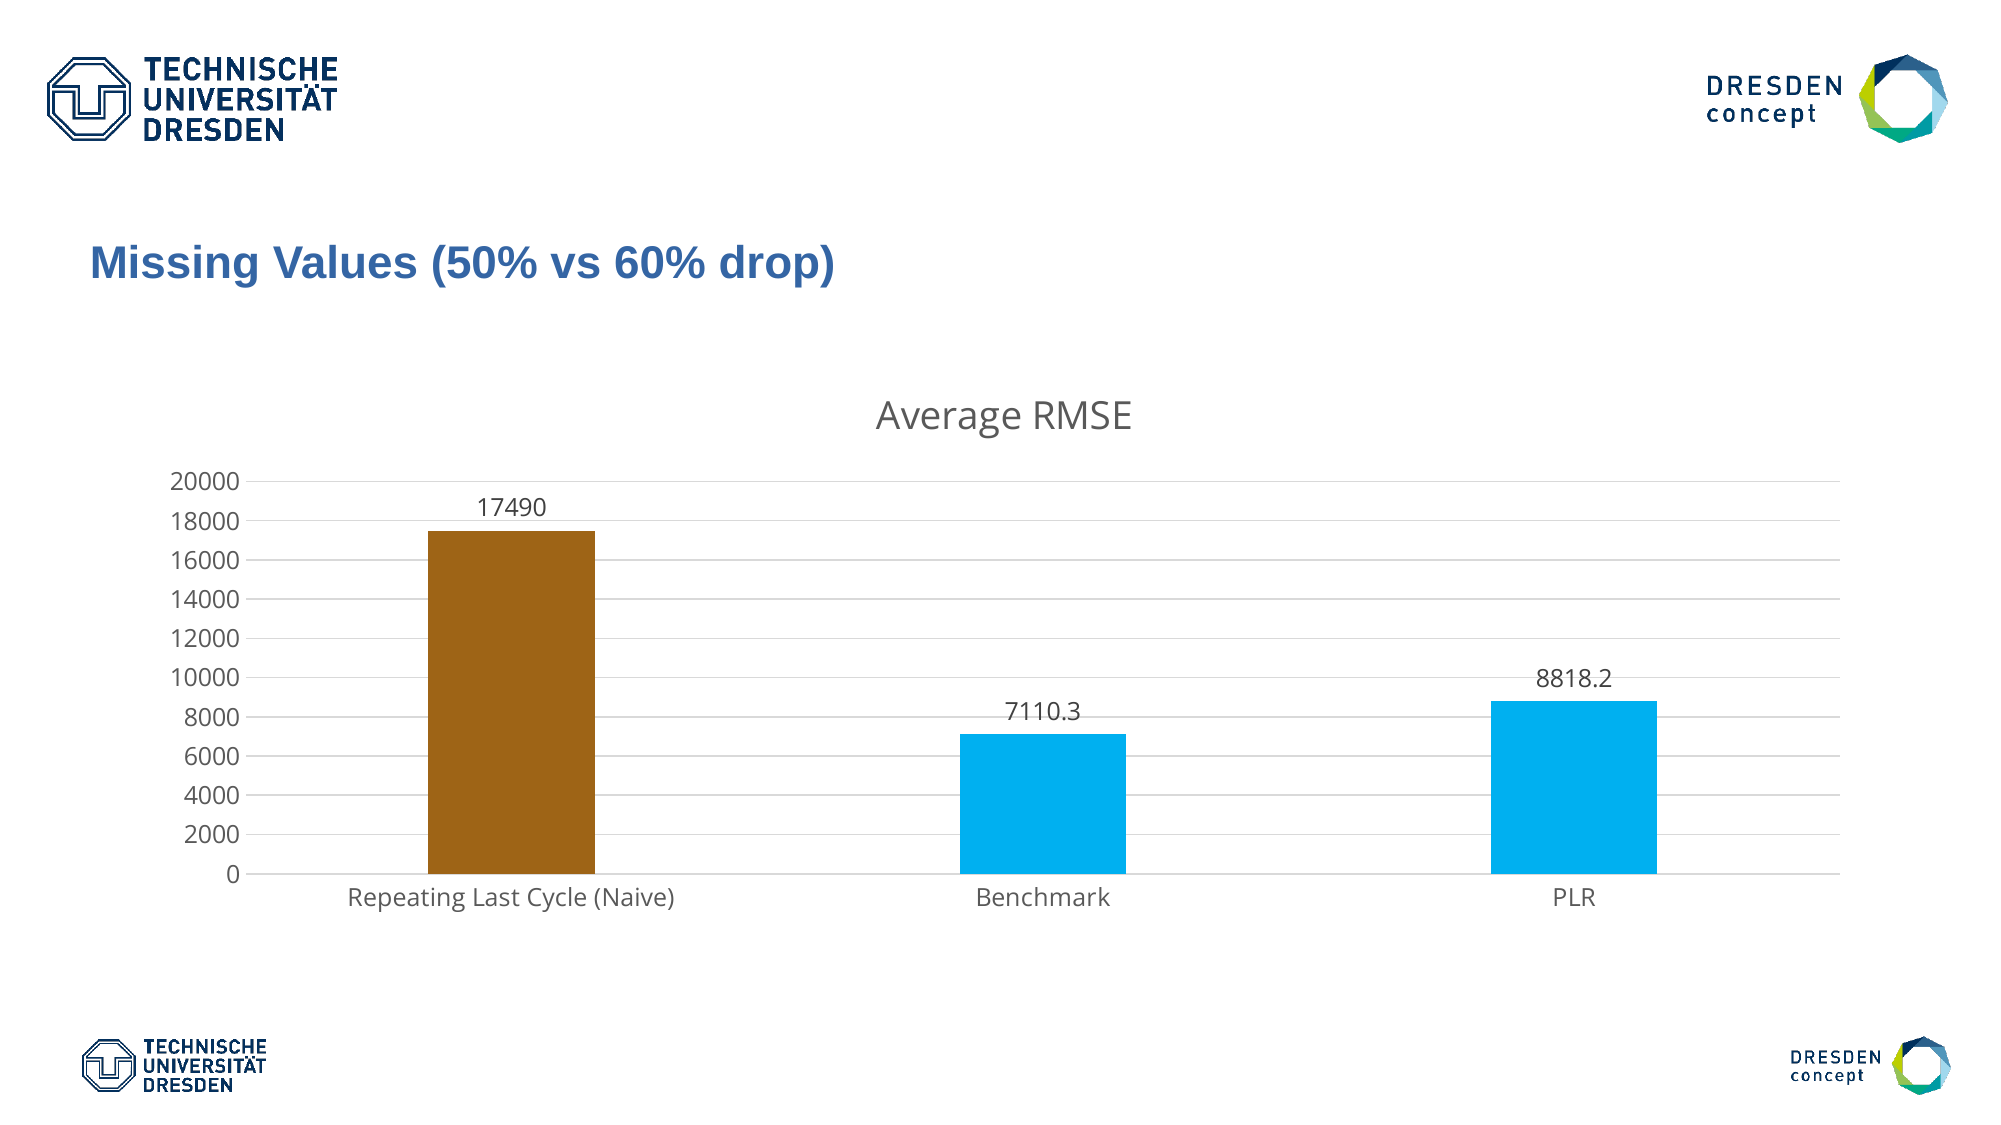

Missing Values (50% vs 60% drop)

### Chart:

| Category | Average RMSE |
|---|---|
| Repeating Last Cycle (Naive) | 17490.0 |
| Benchmark | 7110.3 |
| PLR | 8818.2 |